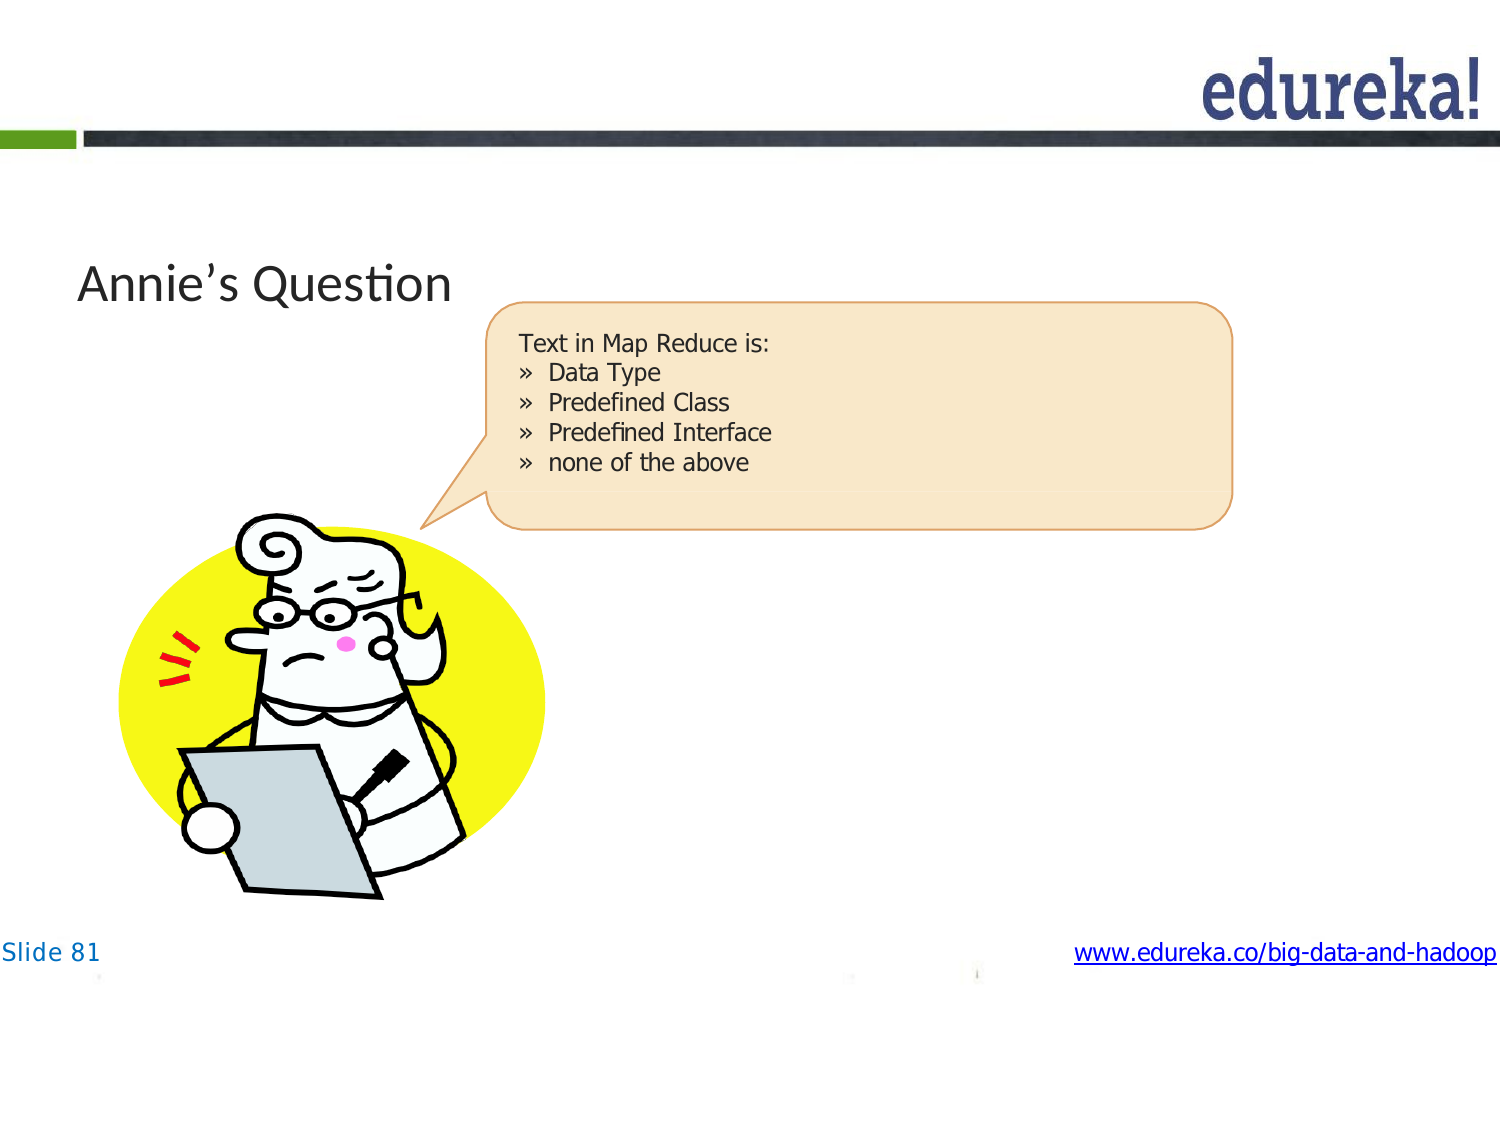

# Annie’s Question

Text in Map Reduce is:
»  Data Type
»  Predefined Class
»  Predefined Interface
»  none of the above

Slide 81
www.edureka.co/big-data-and-hadoop